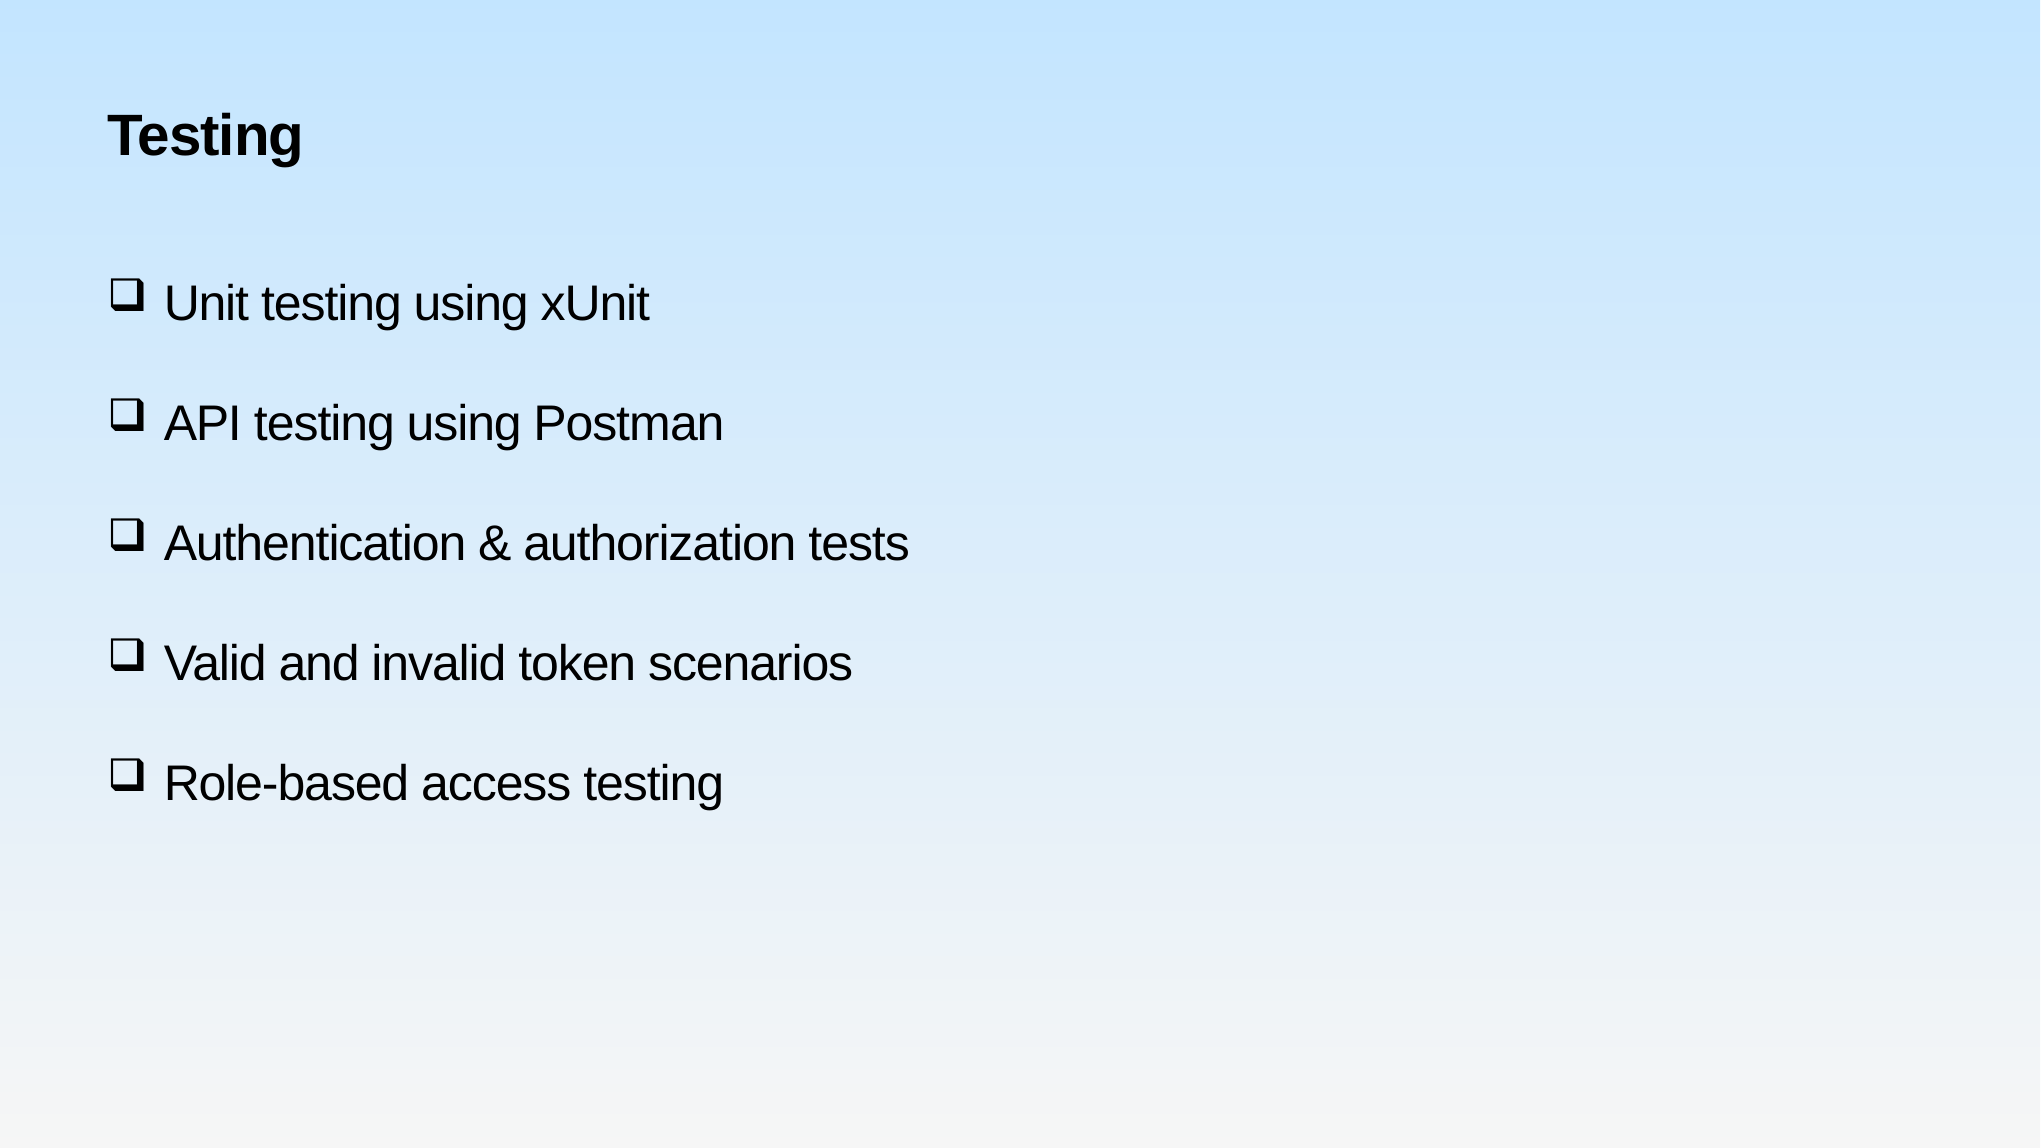

# Testing
Unit testing using xUnit

API testing using Postman

Authentication & authorization tests

Valid and invalid token scenarios

Role-based access testing